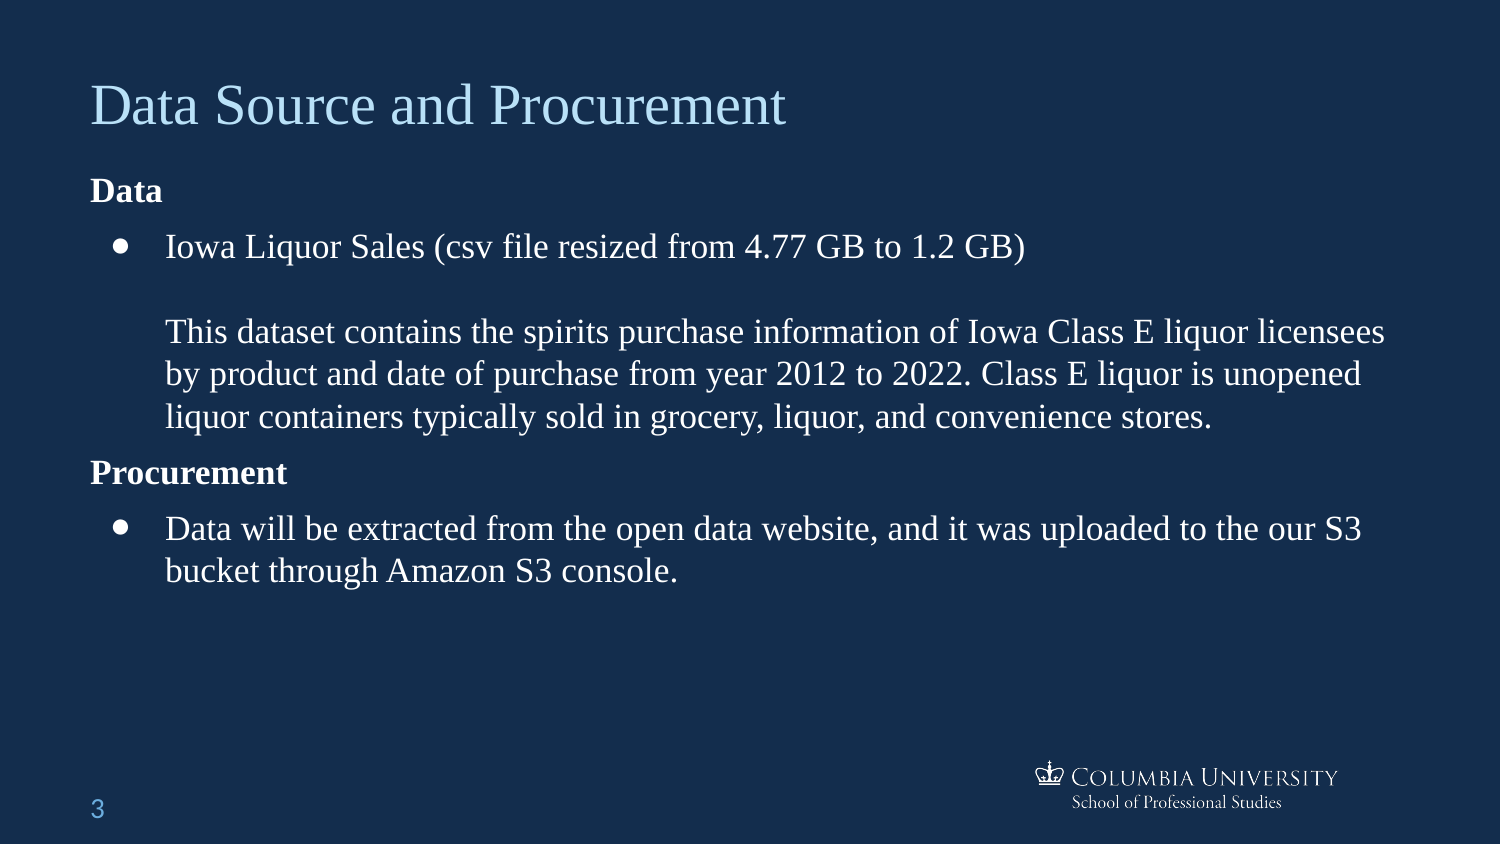

# Data Source and Procurement
Data
Iowa Liquor Sales (csv file resized from 4.77 GB to 1.2 GB)
This dataset contains the spirits purchase information of Iowa Class E liquor licensees by product and date of purchase from year 2012 to 2022. Class E liquor is unopened liquor containers typically sold in grocery, liquor, and convenience stores.
Procurement
Data will be extracted from the open data website, and it was uploaded to the our S3 bucket through Amazon S3 console.
3